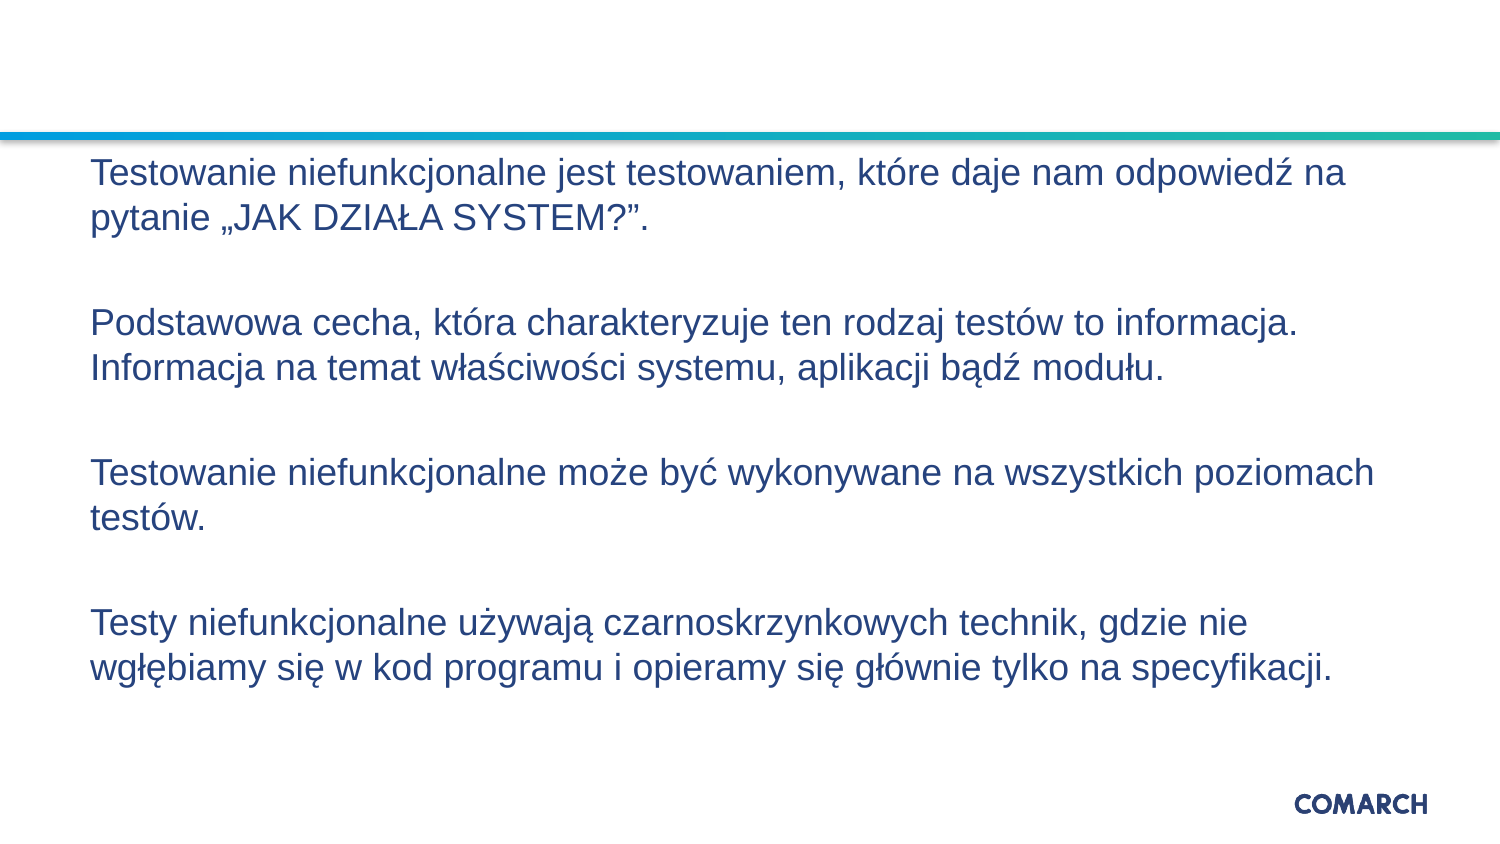

#
Testowanie niefunkcjonalne jest testowaniem, które daje nam odpowiedź na pytanie „JAK DZIAŁA SYSTEM?”.

Podstawowa cecha, która charakteryzuje ten rodzaj testów to informacja. Informacja na temat właściwości systemu, aplikacji bądź modułu.

Testowanie niefunkcjonalne może być wykonywane na wszystkich poziomach testów.

Testy niefunkcjonalne używają czarnoskrzynkowych technik, gdzie nie wgłębiamy się w kod programu i opieramy się głównie tylko na specyfikacji.